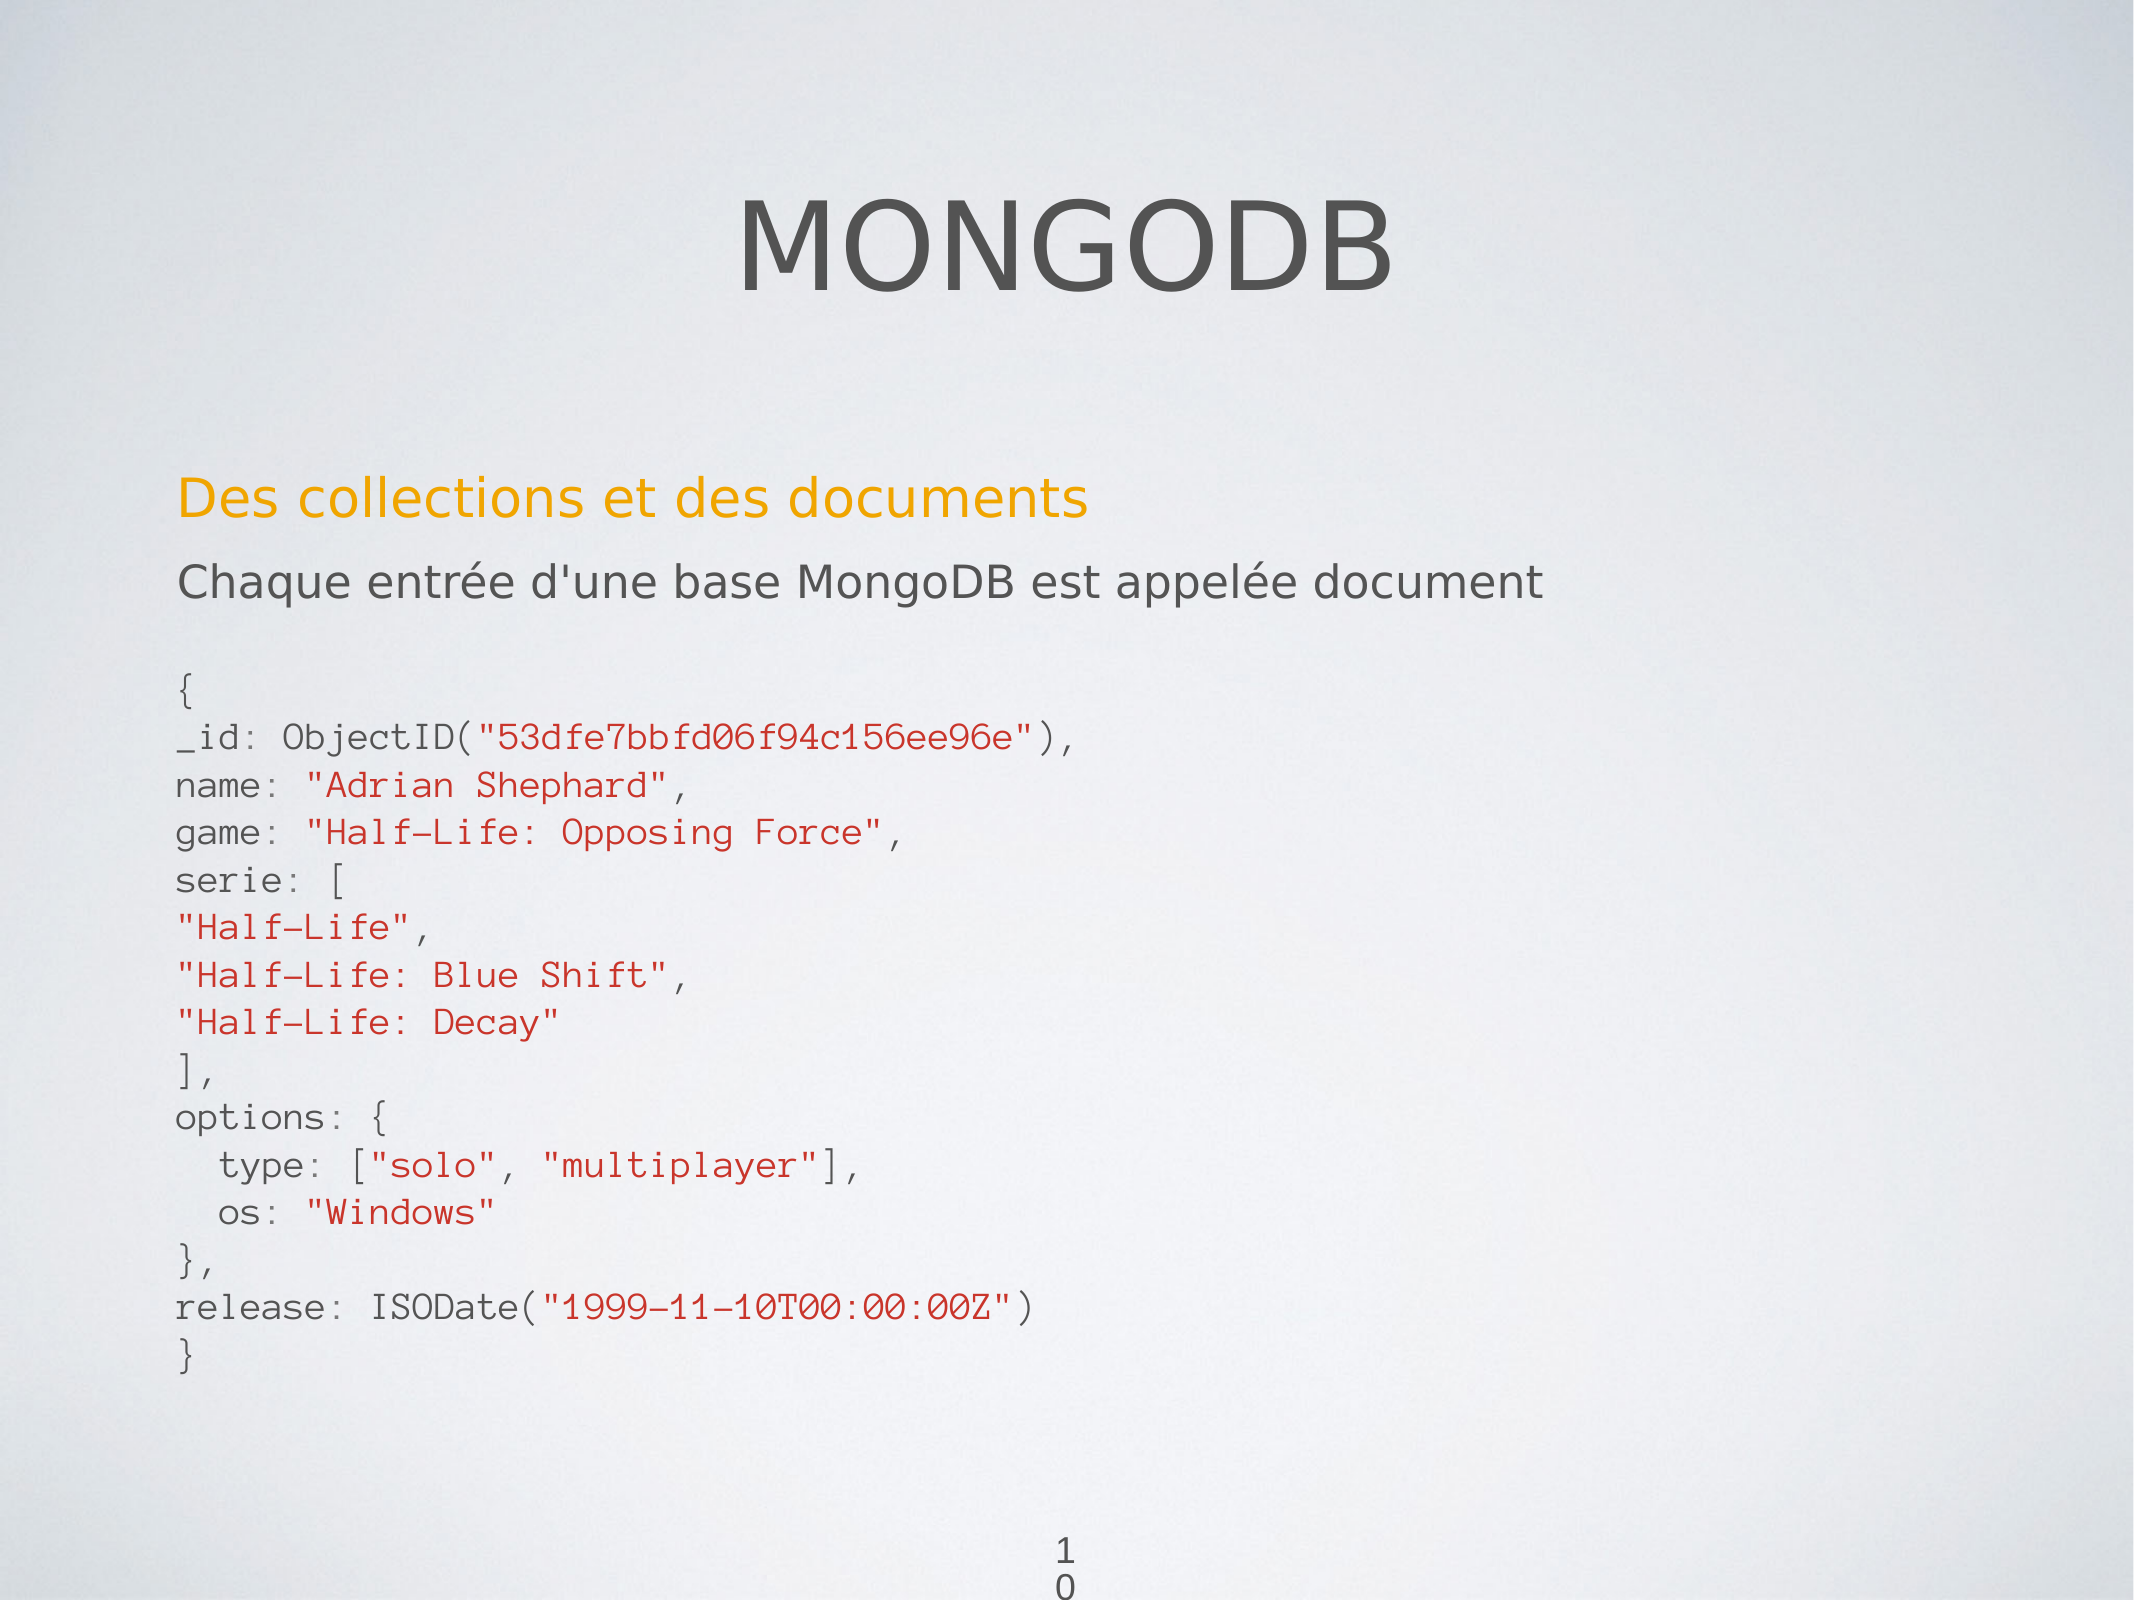

# MonGodb

Des collections et des documents

Chaque entrée d'une base MongoDB est appelée document

{
_id: ObjectID("53dfe7bbfd06f94c156ee96e"),
name: "Adrian Shephard",
game: "Half-Life: Opposing Force",
serie: [
"Half-Life",
"Half-Life: Blue Shift",
"Half-Life: Decay"
],
options: {
  type: ["solo", "multiplayer"],
  os: "Windows"
},
release: ISODate("1999-11-10T00:00:00Z")
}
10